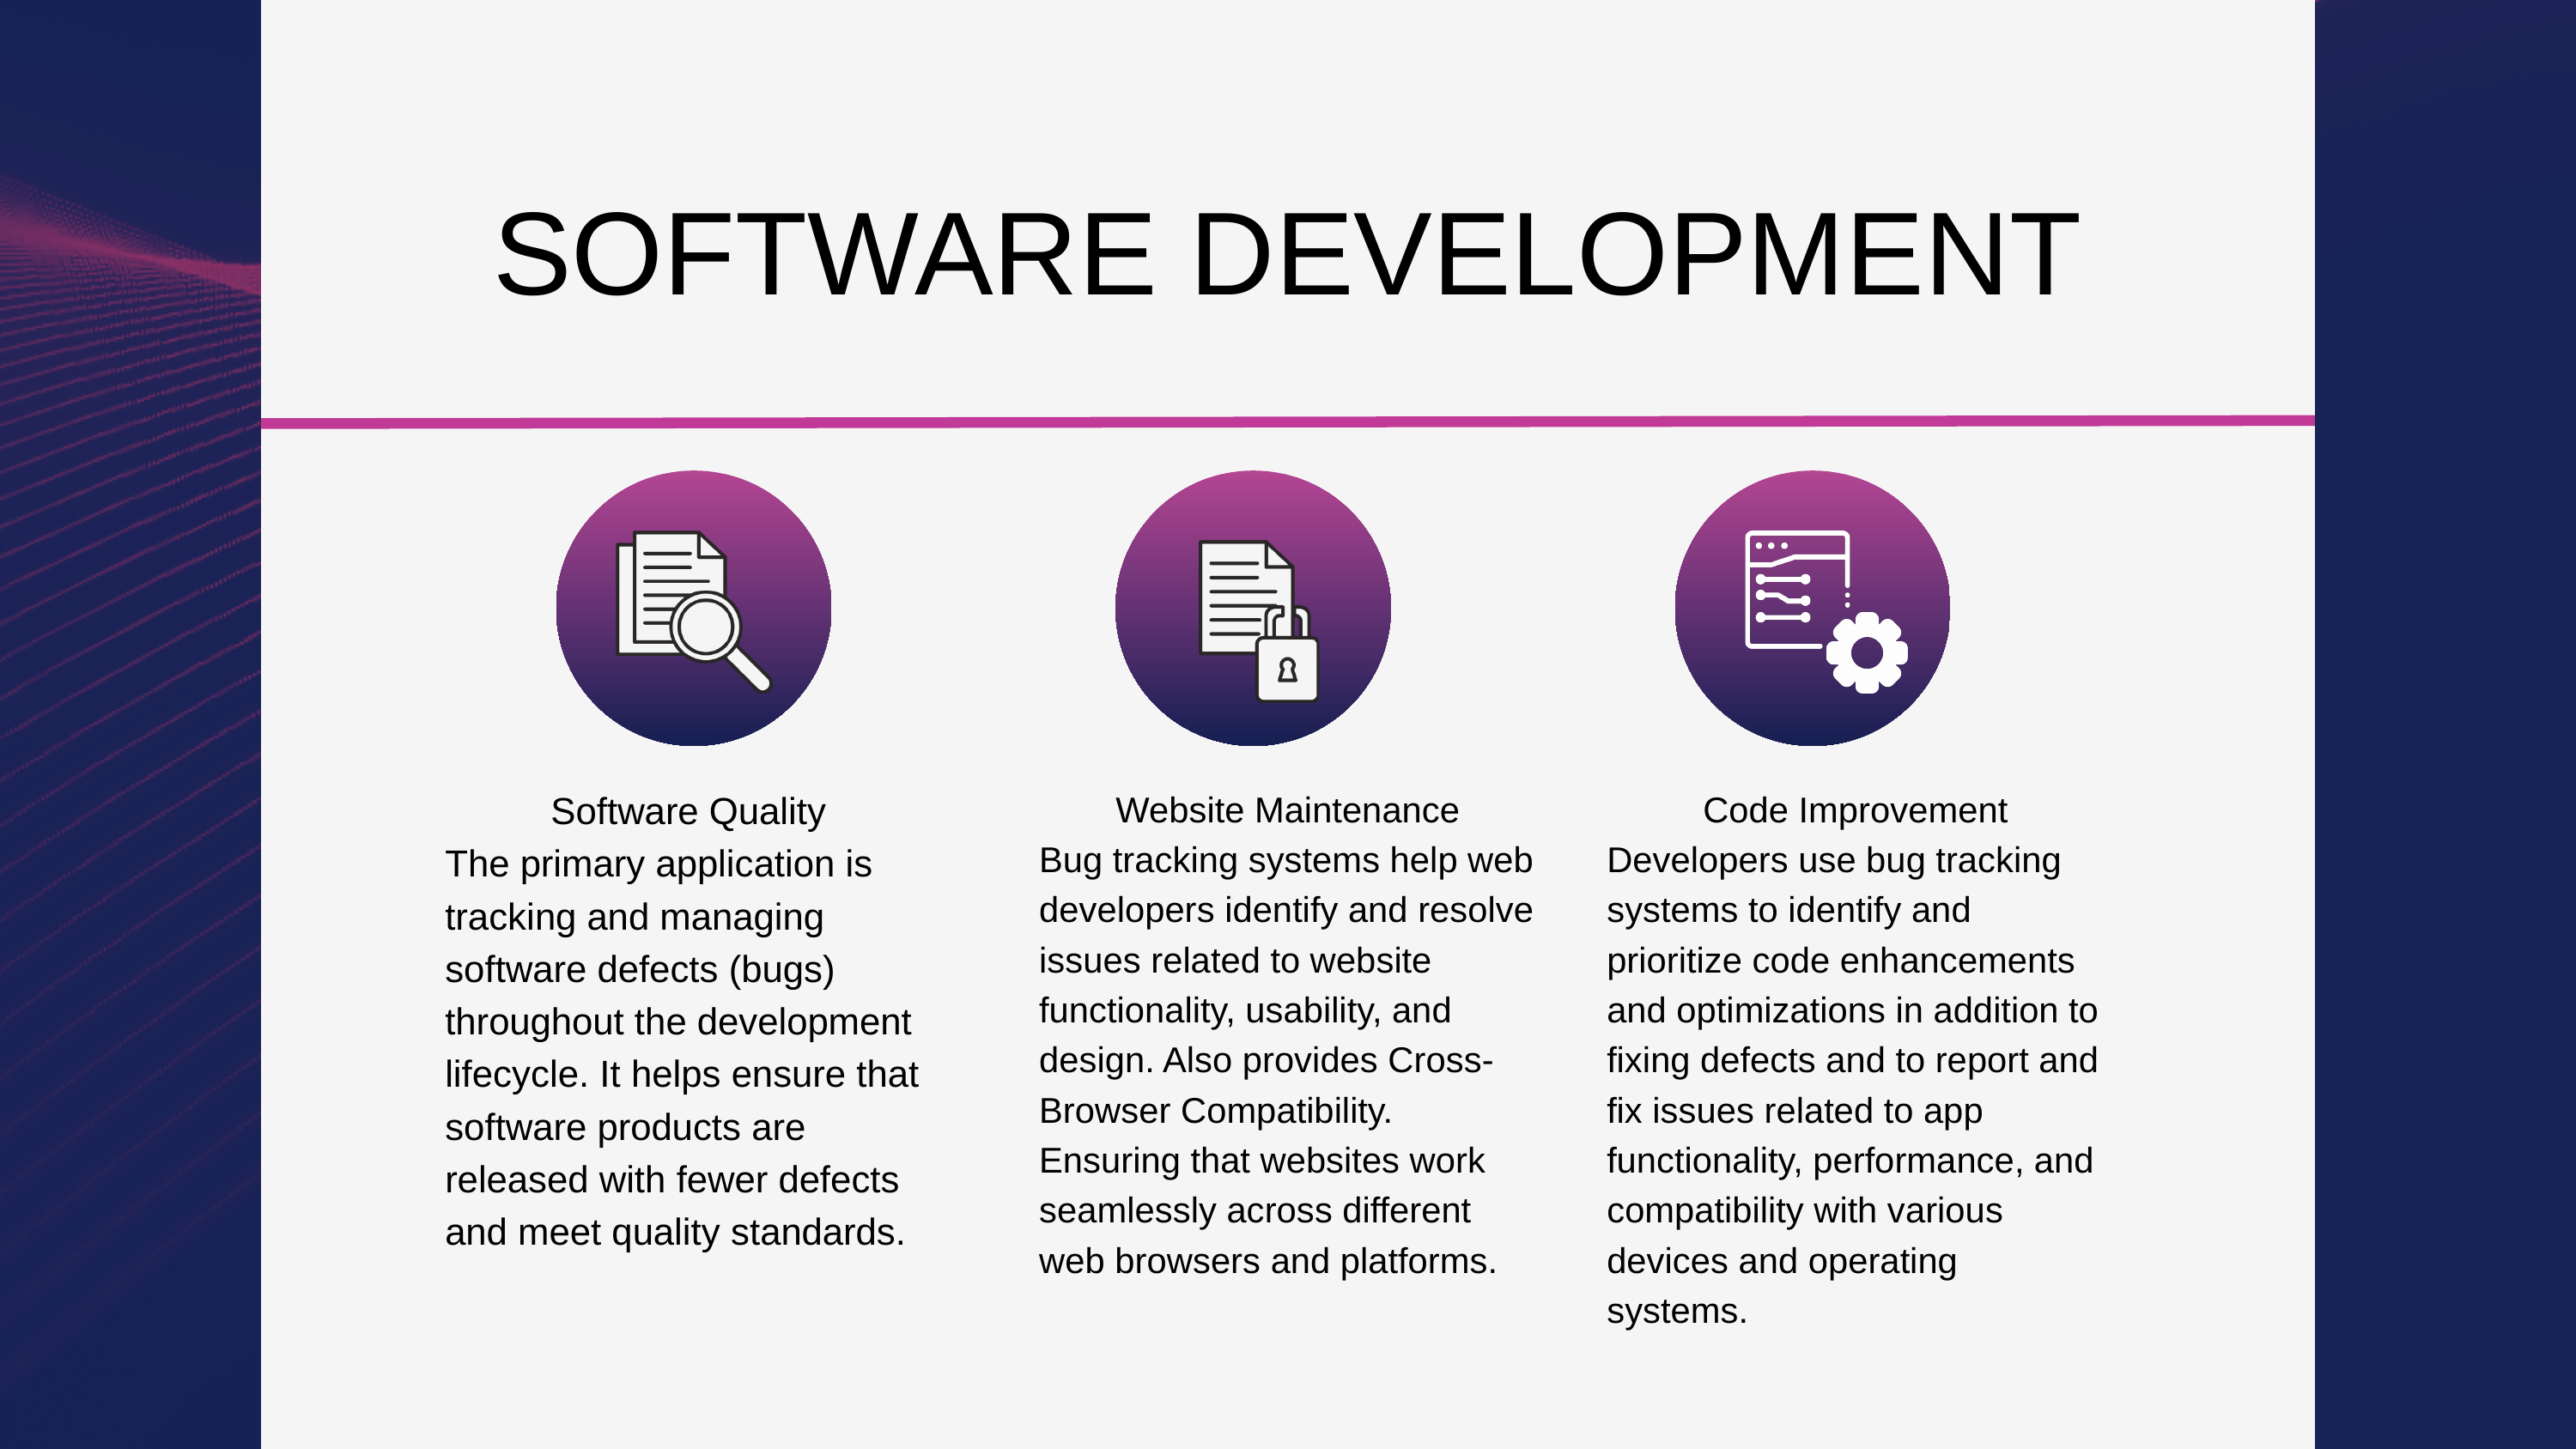

SOFTWARE DEVELOPMENT

Software Quality
The primary application is tracking and managing software defects (bugs) throughout the development lifecycle. It helps ensure that software products are released with fewer defects and meet quality standards.
Website Maintenance
Bug tracking systems help web developers identify and resolve issues related to website functionality, usability, and design. Also provides Cross-Browser Compatibility. Ensuring that websites work seamlessly across different web browsers and platforms.

Code Improvement
Developers use bug tracking systems to identify and prioritize code enhancements and optimizations in addition to fixing defects and to report and fix issues related to app functionality, performance, and compatibility with various devices and operating systems.